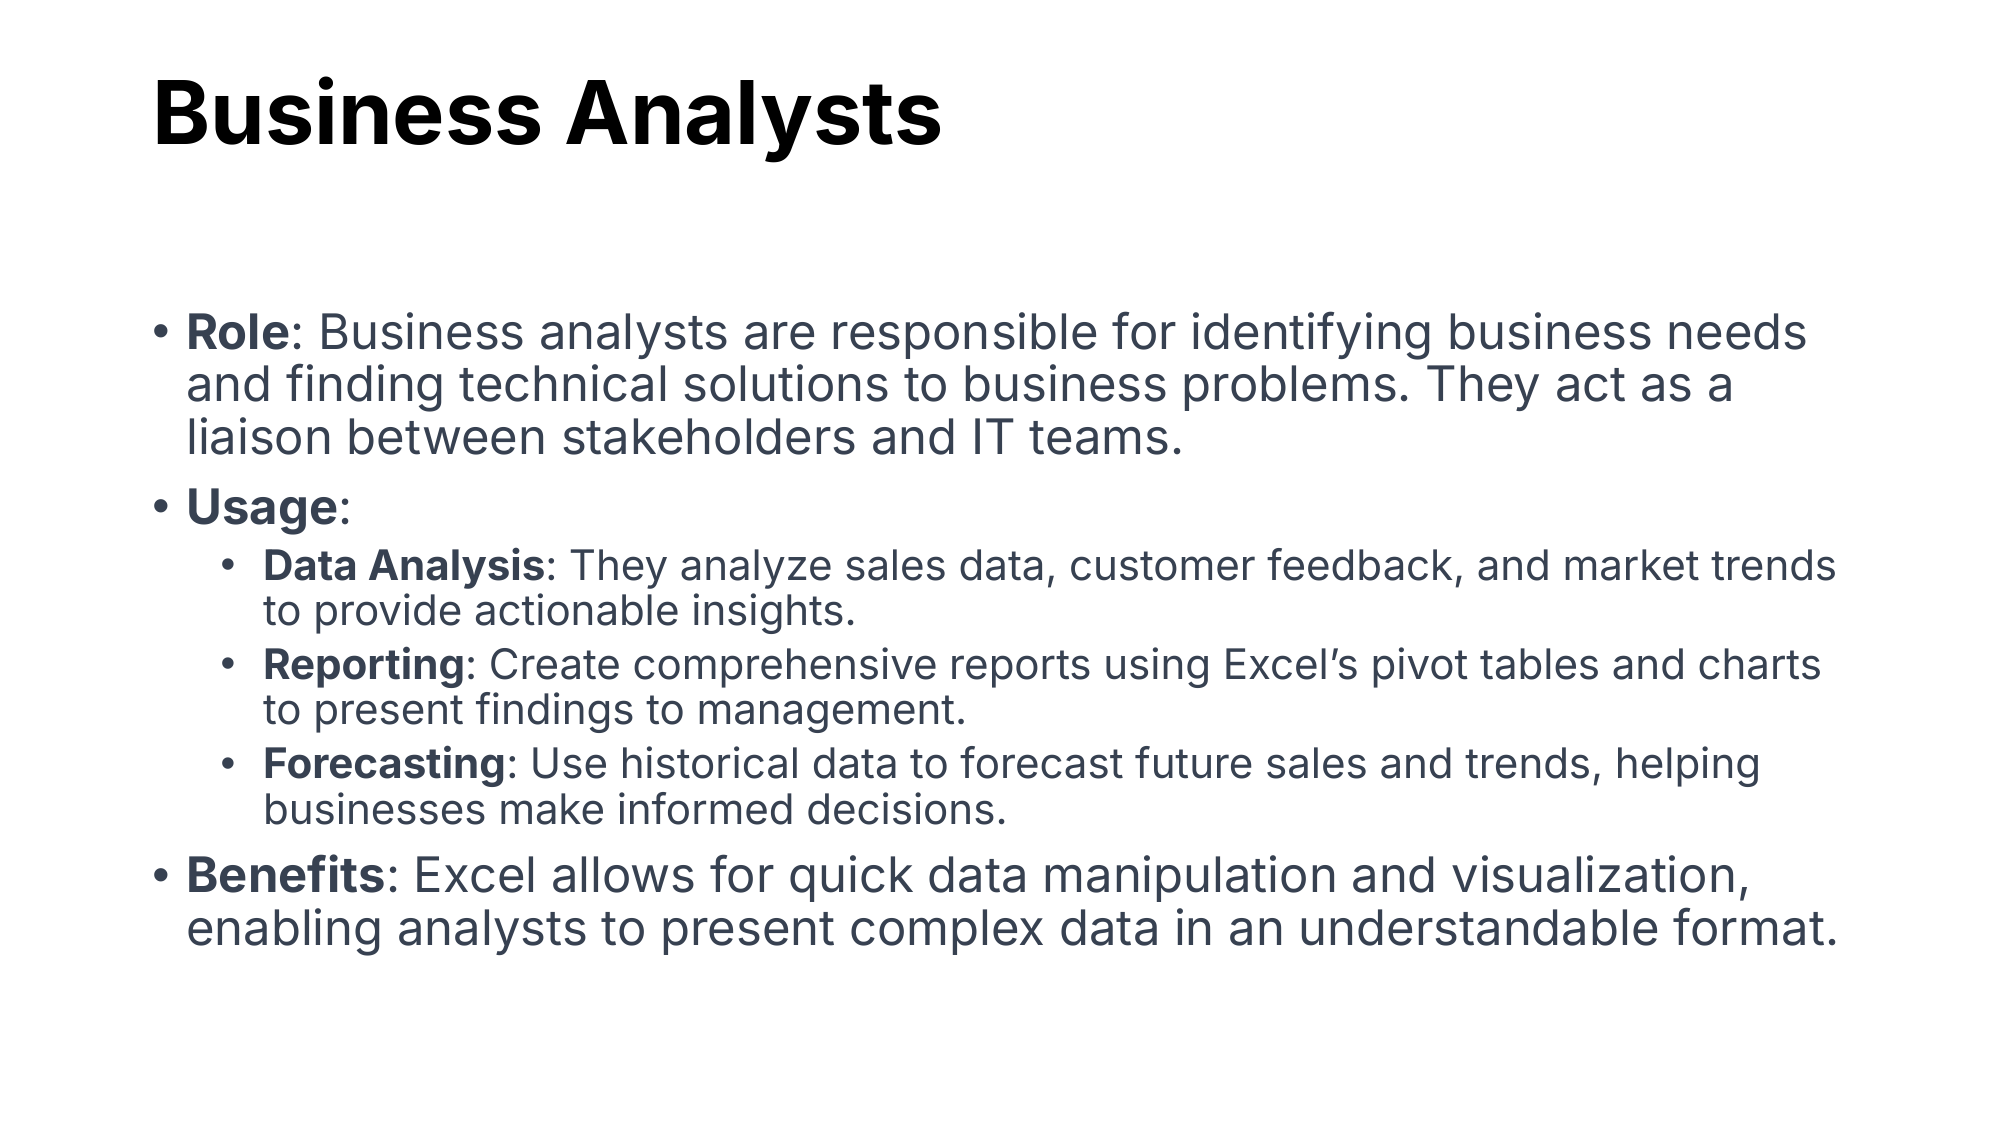

# Business Analysts
Role: Business analysts are responsible for identifying business needs and finding technical solutions to business problems. They act as a liaison between stakeholders and IT teams.
Usage:
Data Analysis: They analyze sales data, customer feedback, and market trends to provide actionable insights.
Reporting: Create comprehensive reports using Excel’s pivot tables and charts to present findings to management.
Forecasting: Use historical data to forecast future sales and trends, helping businesses make informed decisions.
Benefits: Excel allows for quick data manipulation and visualization, enabling analysts to present complex data in an understandable format.